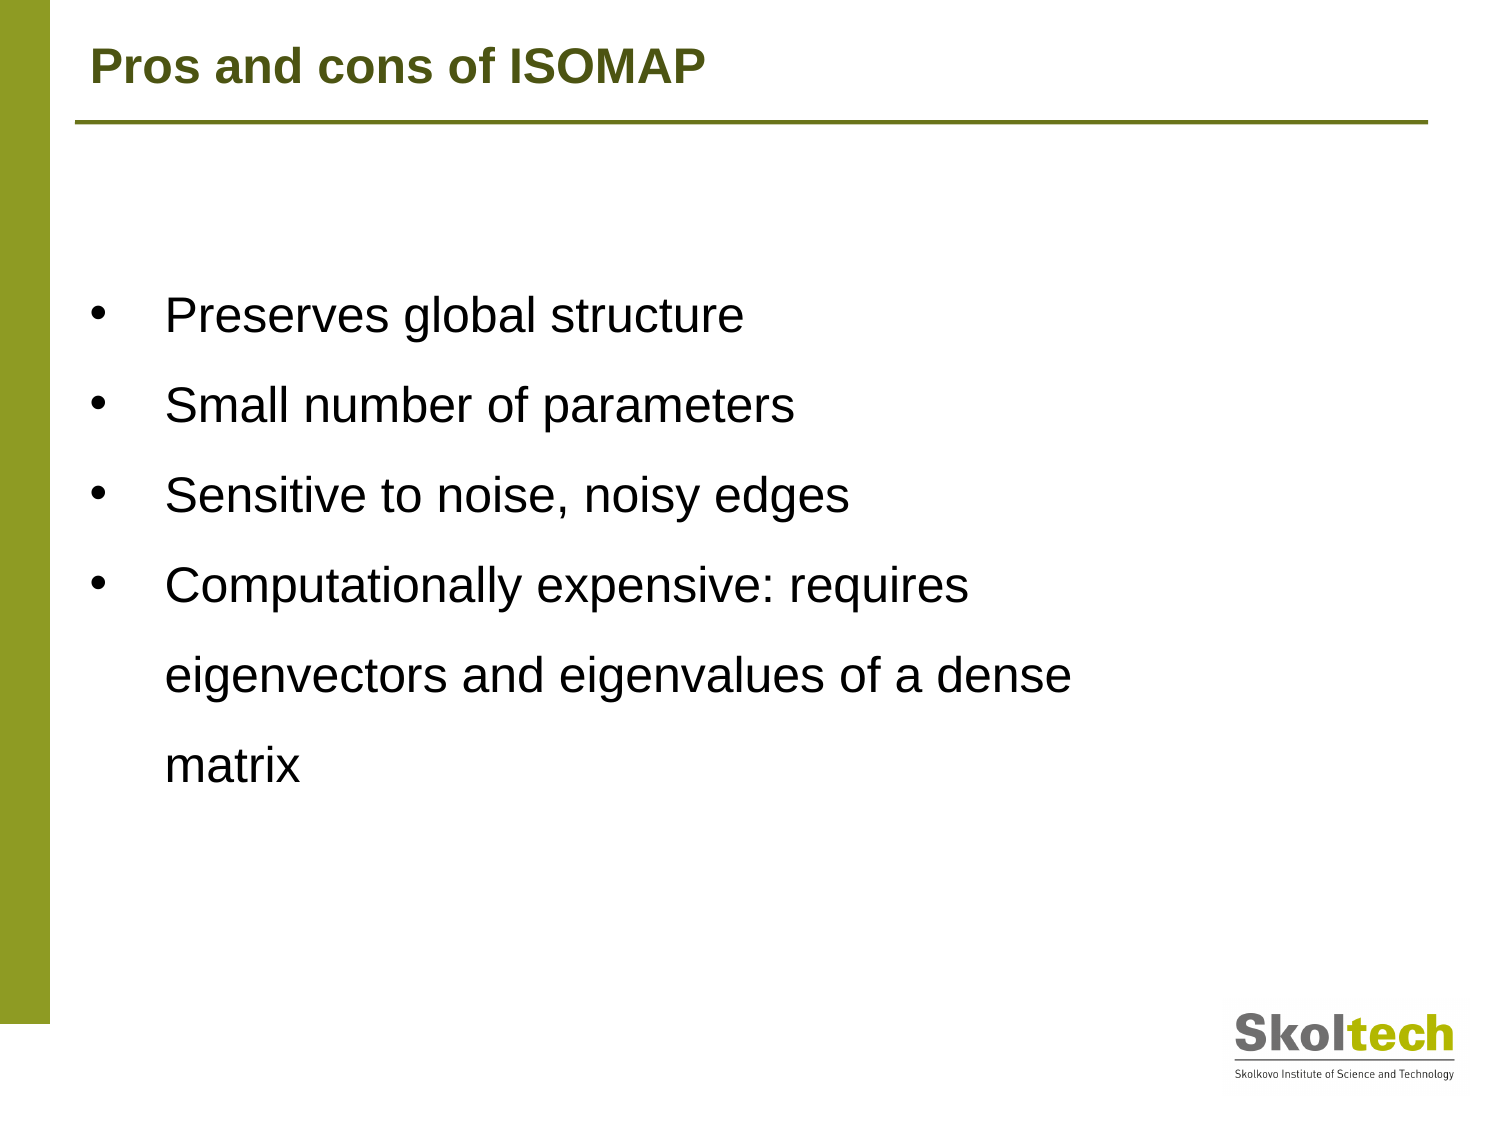

Pros and cons of ISOMAP
Preserves global structure
Small number of parameters
Sensitive to noise, noisy edges
Computationally expensive: requires eigenvectors and eigenvalues of a dense matrix